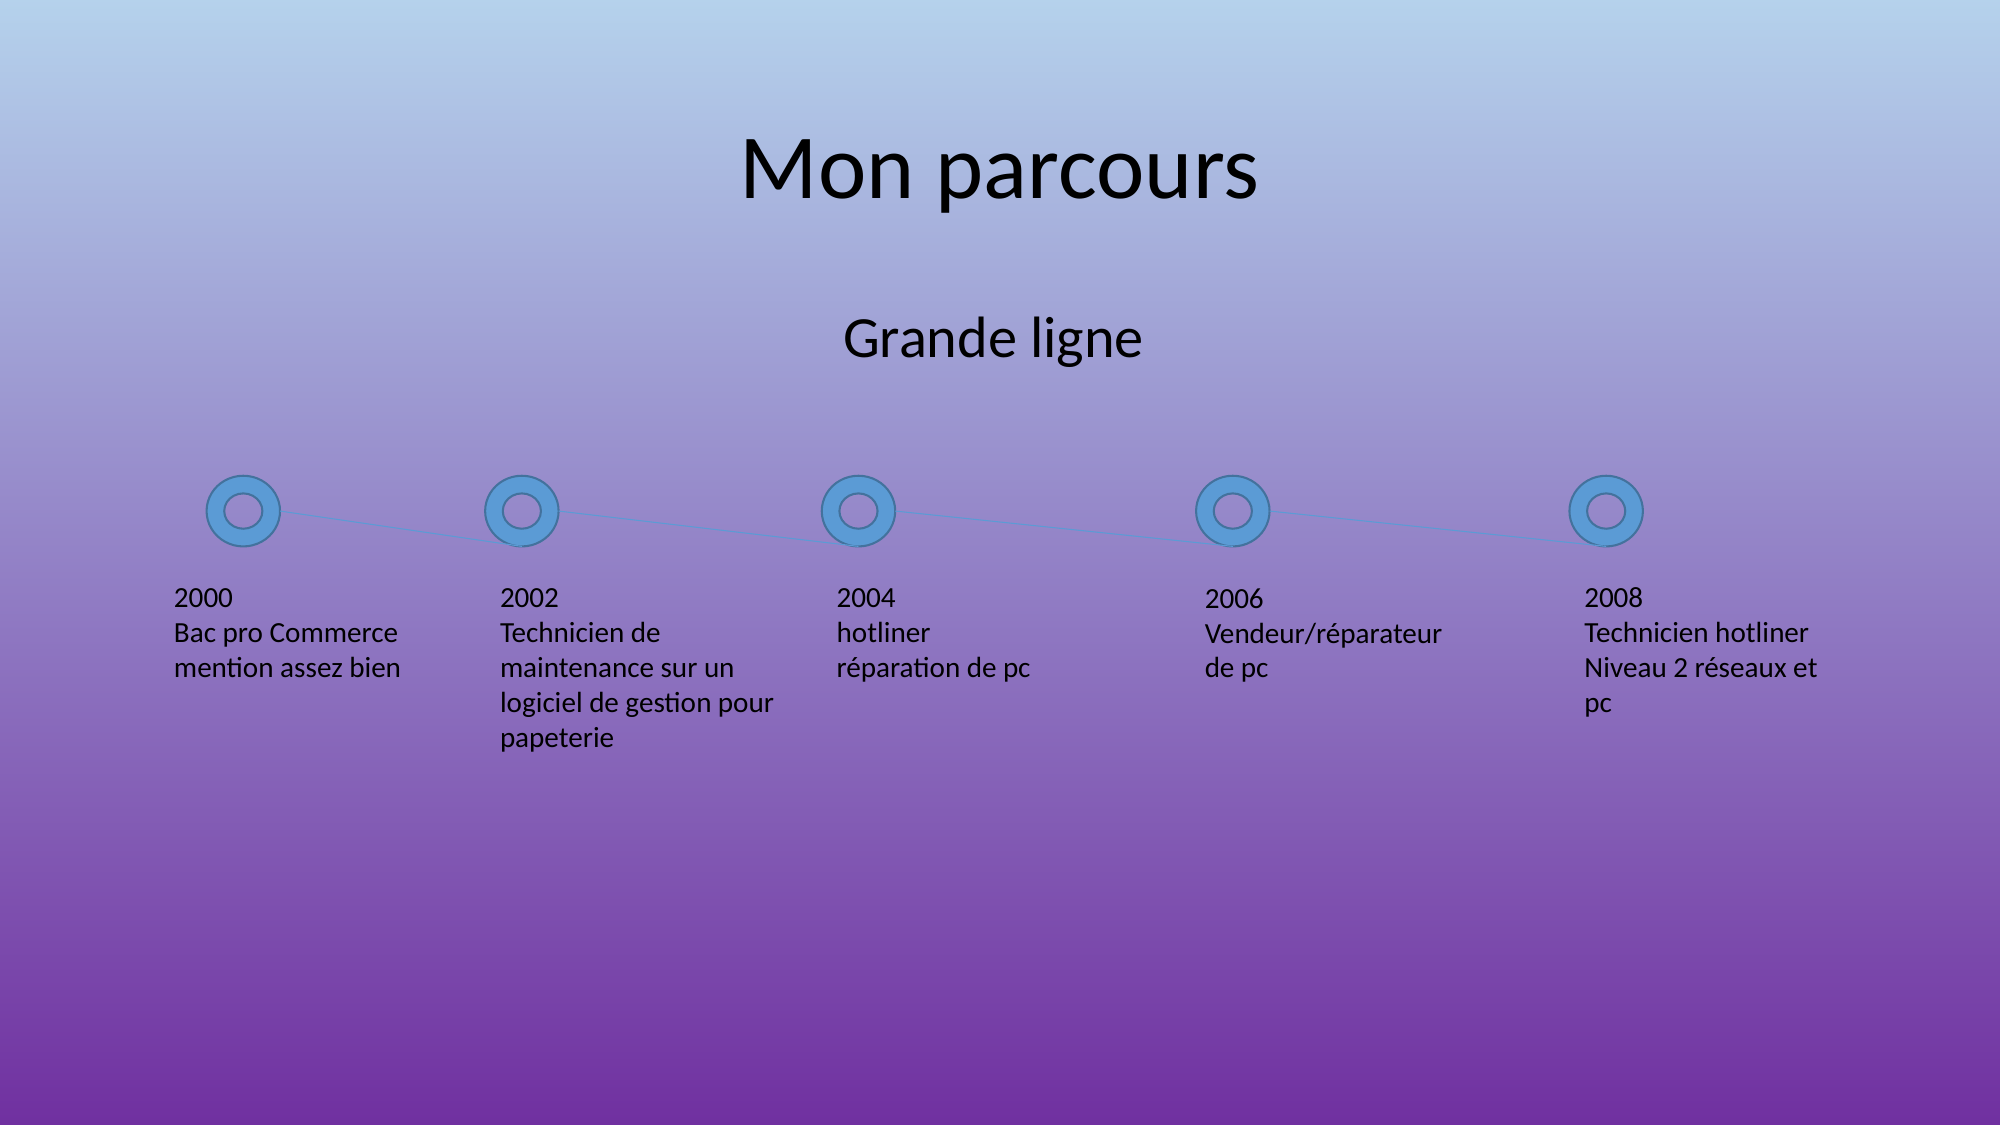

# Mon parcours
Grande ligne

2000
Bac pro Commerce mention assez bien
2002
Technicien de maintenance sur un logiciel de gestion pour papeterie

2004
hotliner réparation de pc
2008
Technicien hotliner Niveau 2 réseaux et pc
2006
Vendeur/réparateur de pc